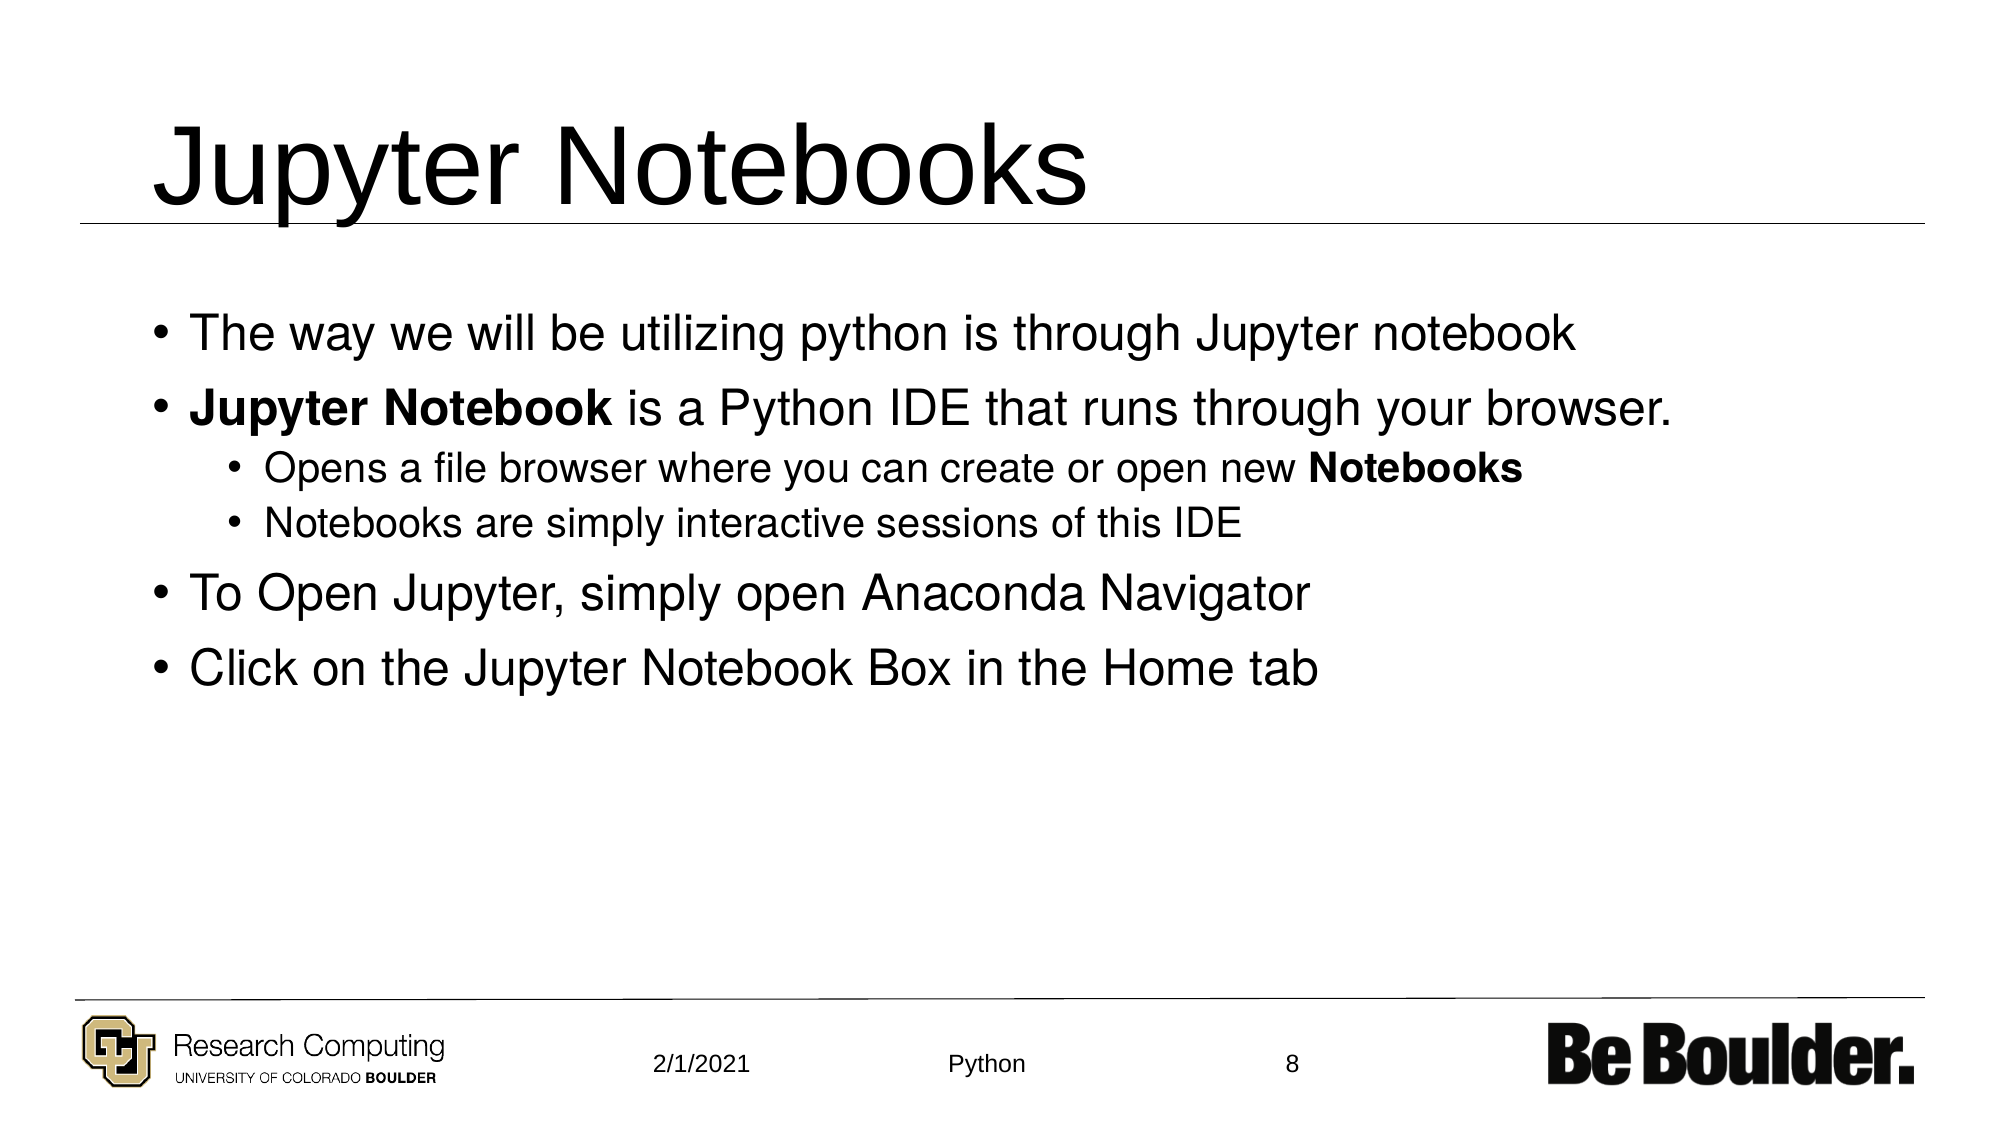

# Jupyter Notebooks
The way we will be utilizing python is through Jupyter notebook
Jupyter Notebook is a Python IDE that runs through your browser.
Opens a file browser where you can create or open new Notebooks
Notebooks are simply interactive sessions of this IDE
To Open Jupyter, simply open Anaconda Navigator
Click on the Jupyter Notebook Box in the Home tab

2/1/2021
8
Python